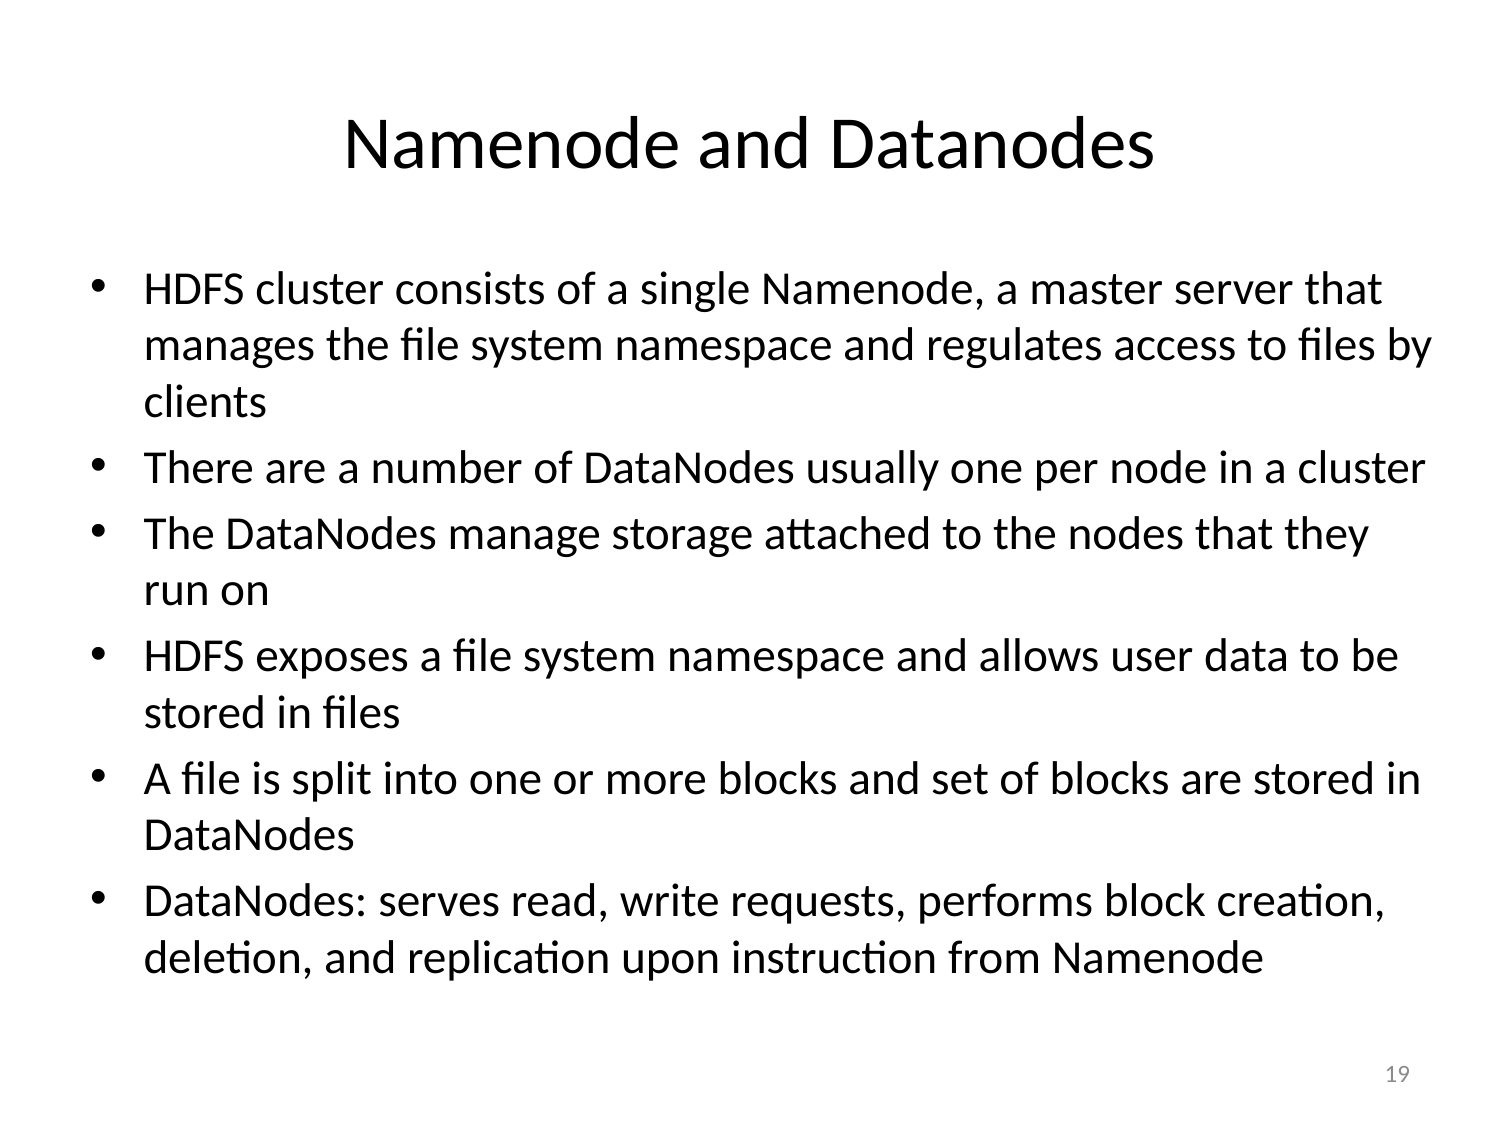

# Namenode and Datanodes
HDFS cluster consists of a single Namenode, a master server that manages the file system namespace and regulates access to files by clients
There are a number of DataNodes usually one per node in a cluster
The DataNodes manage storage attached to the nodes that they run on
HDFS exposes a file system namespace and allows user data to be stored in files
A file is split into one or more blocks and set of blocks are stored in DataNodes
DataNodes: serves read, write requests, performs block creation, deletion, and replication upon instruction from Namenode
19